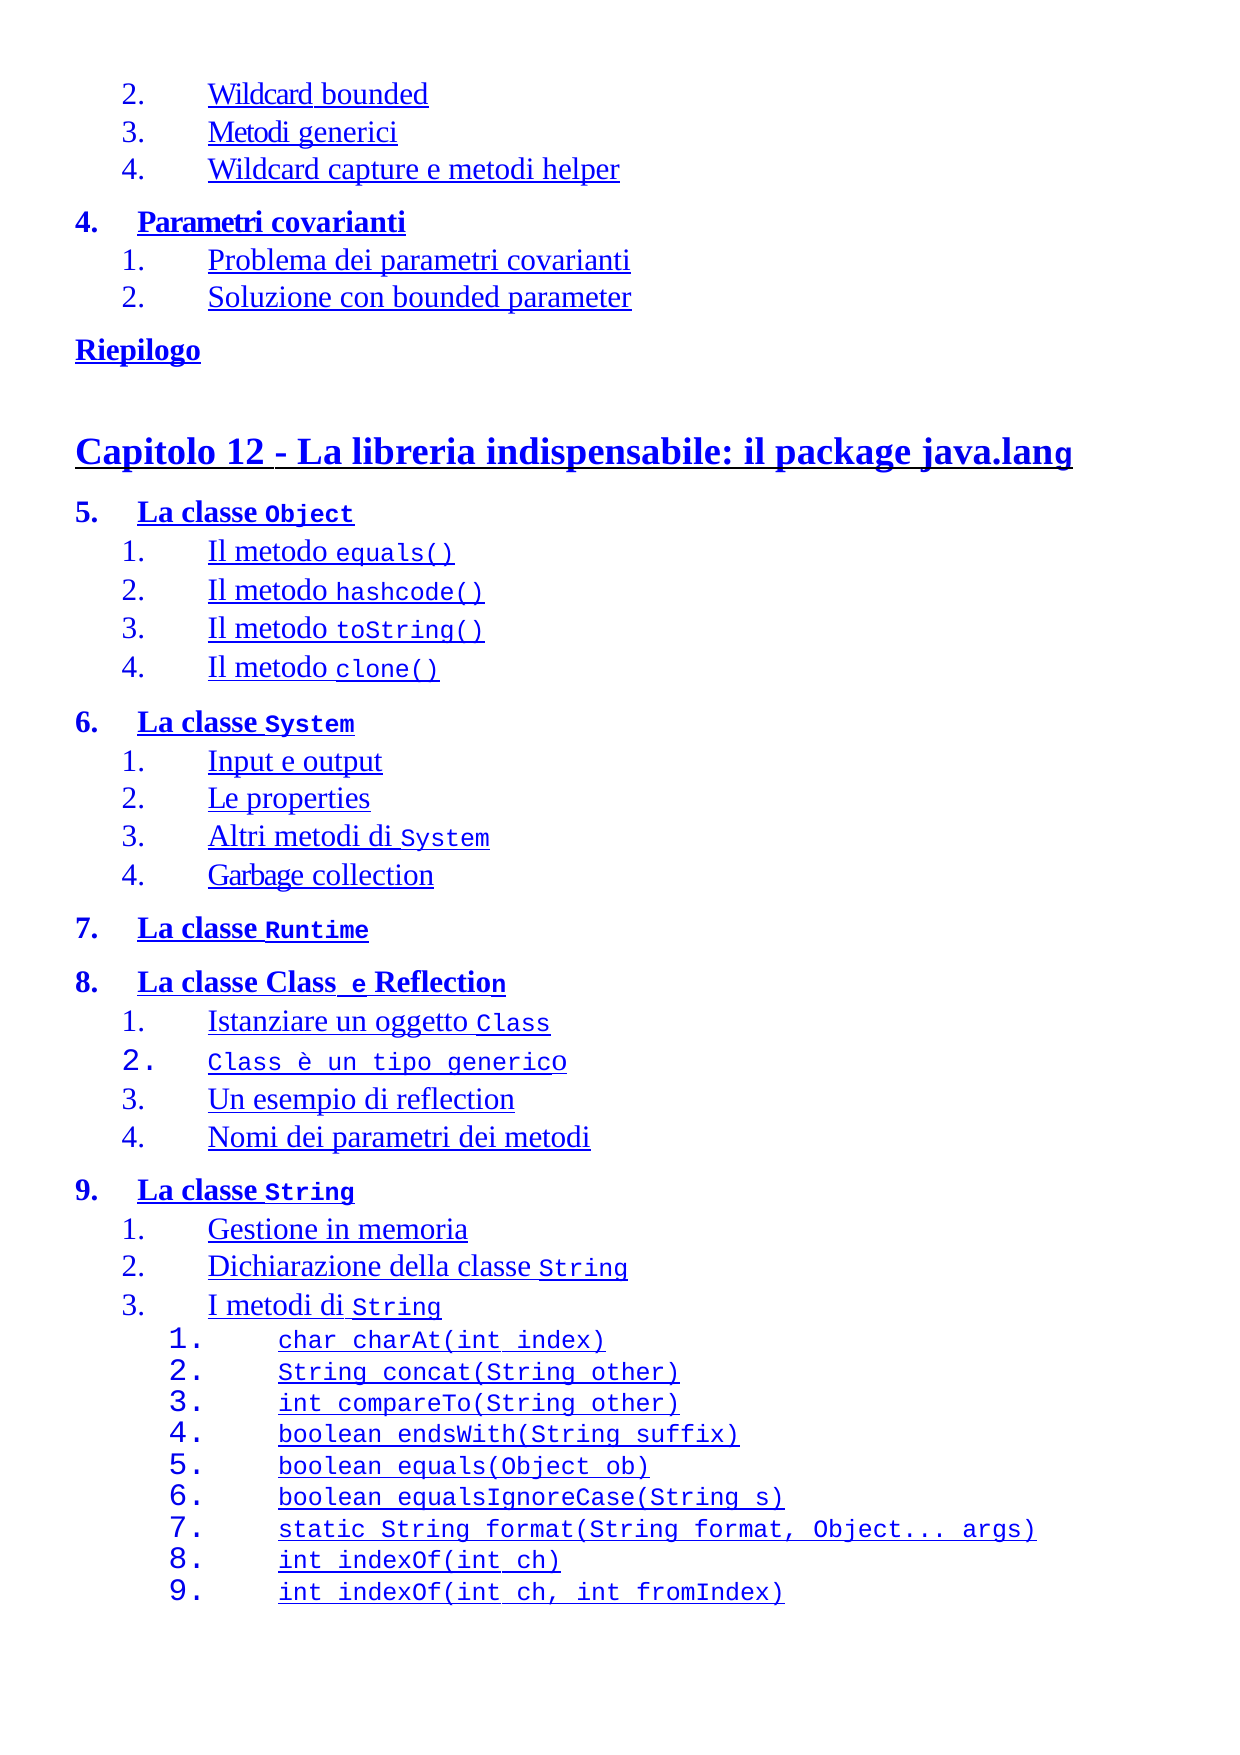

Wildcard bounded
Metodi generici
Wildcard capture e metodi helper
Parametri covarianti
Problema dei parametri covarianti
Soluzione con bounded parameter
Riepilogo

Capitolo 12 - La libreria indispensabile: il package java.lang
La classe Object
Il metodo equals()
Il metodo hashcode()
Il metodo toString()
Il metodo clone()
La classe System
Input e output
Le properties
Altri metodi di System
Garbage collection
La classe Runtime
La classe Class e Reflection
Istanziare un oggetto Class
Class è un tipo generico
Un esempio di reflection
Nomi dei parametri dei metodi
La classe String
Gestione in memoria
Dichiarazione della classe String
I metodi di String
char charAt(int index)
String concat(String other)
int compareTo(String other)
boolean endsWith(String suffix)
boolean equals(Object ob)
boolean equalsIgnoreCase(String s)
static String format(String format, Object... args)
int indexOf(int ch)
int indexOf(int ch, int fromIndex)